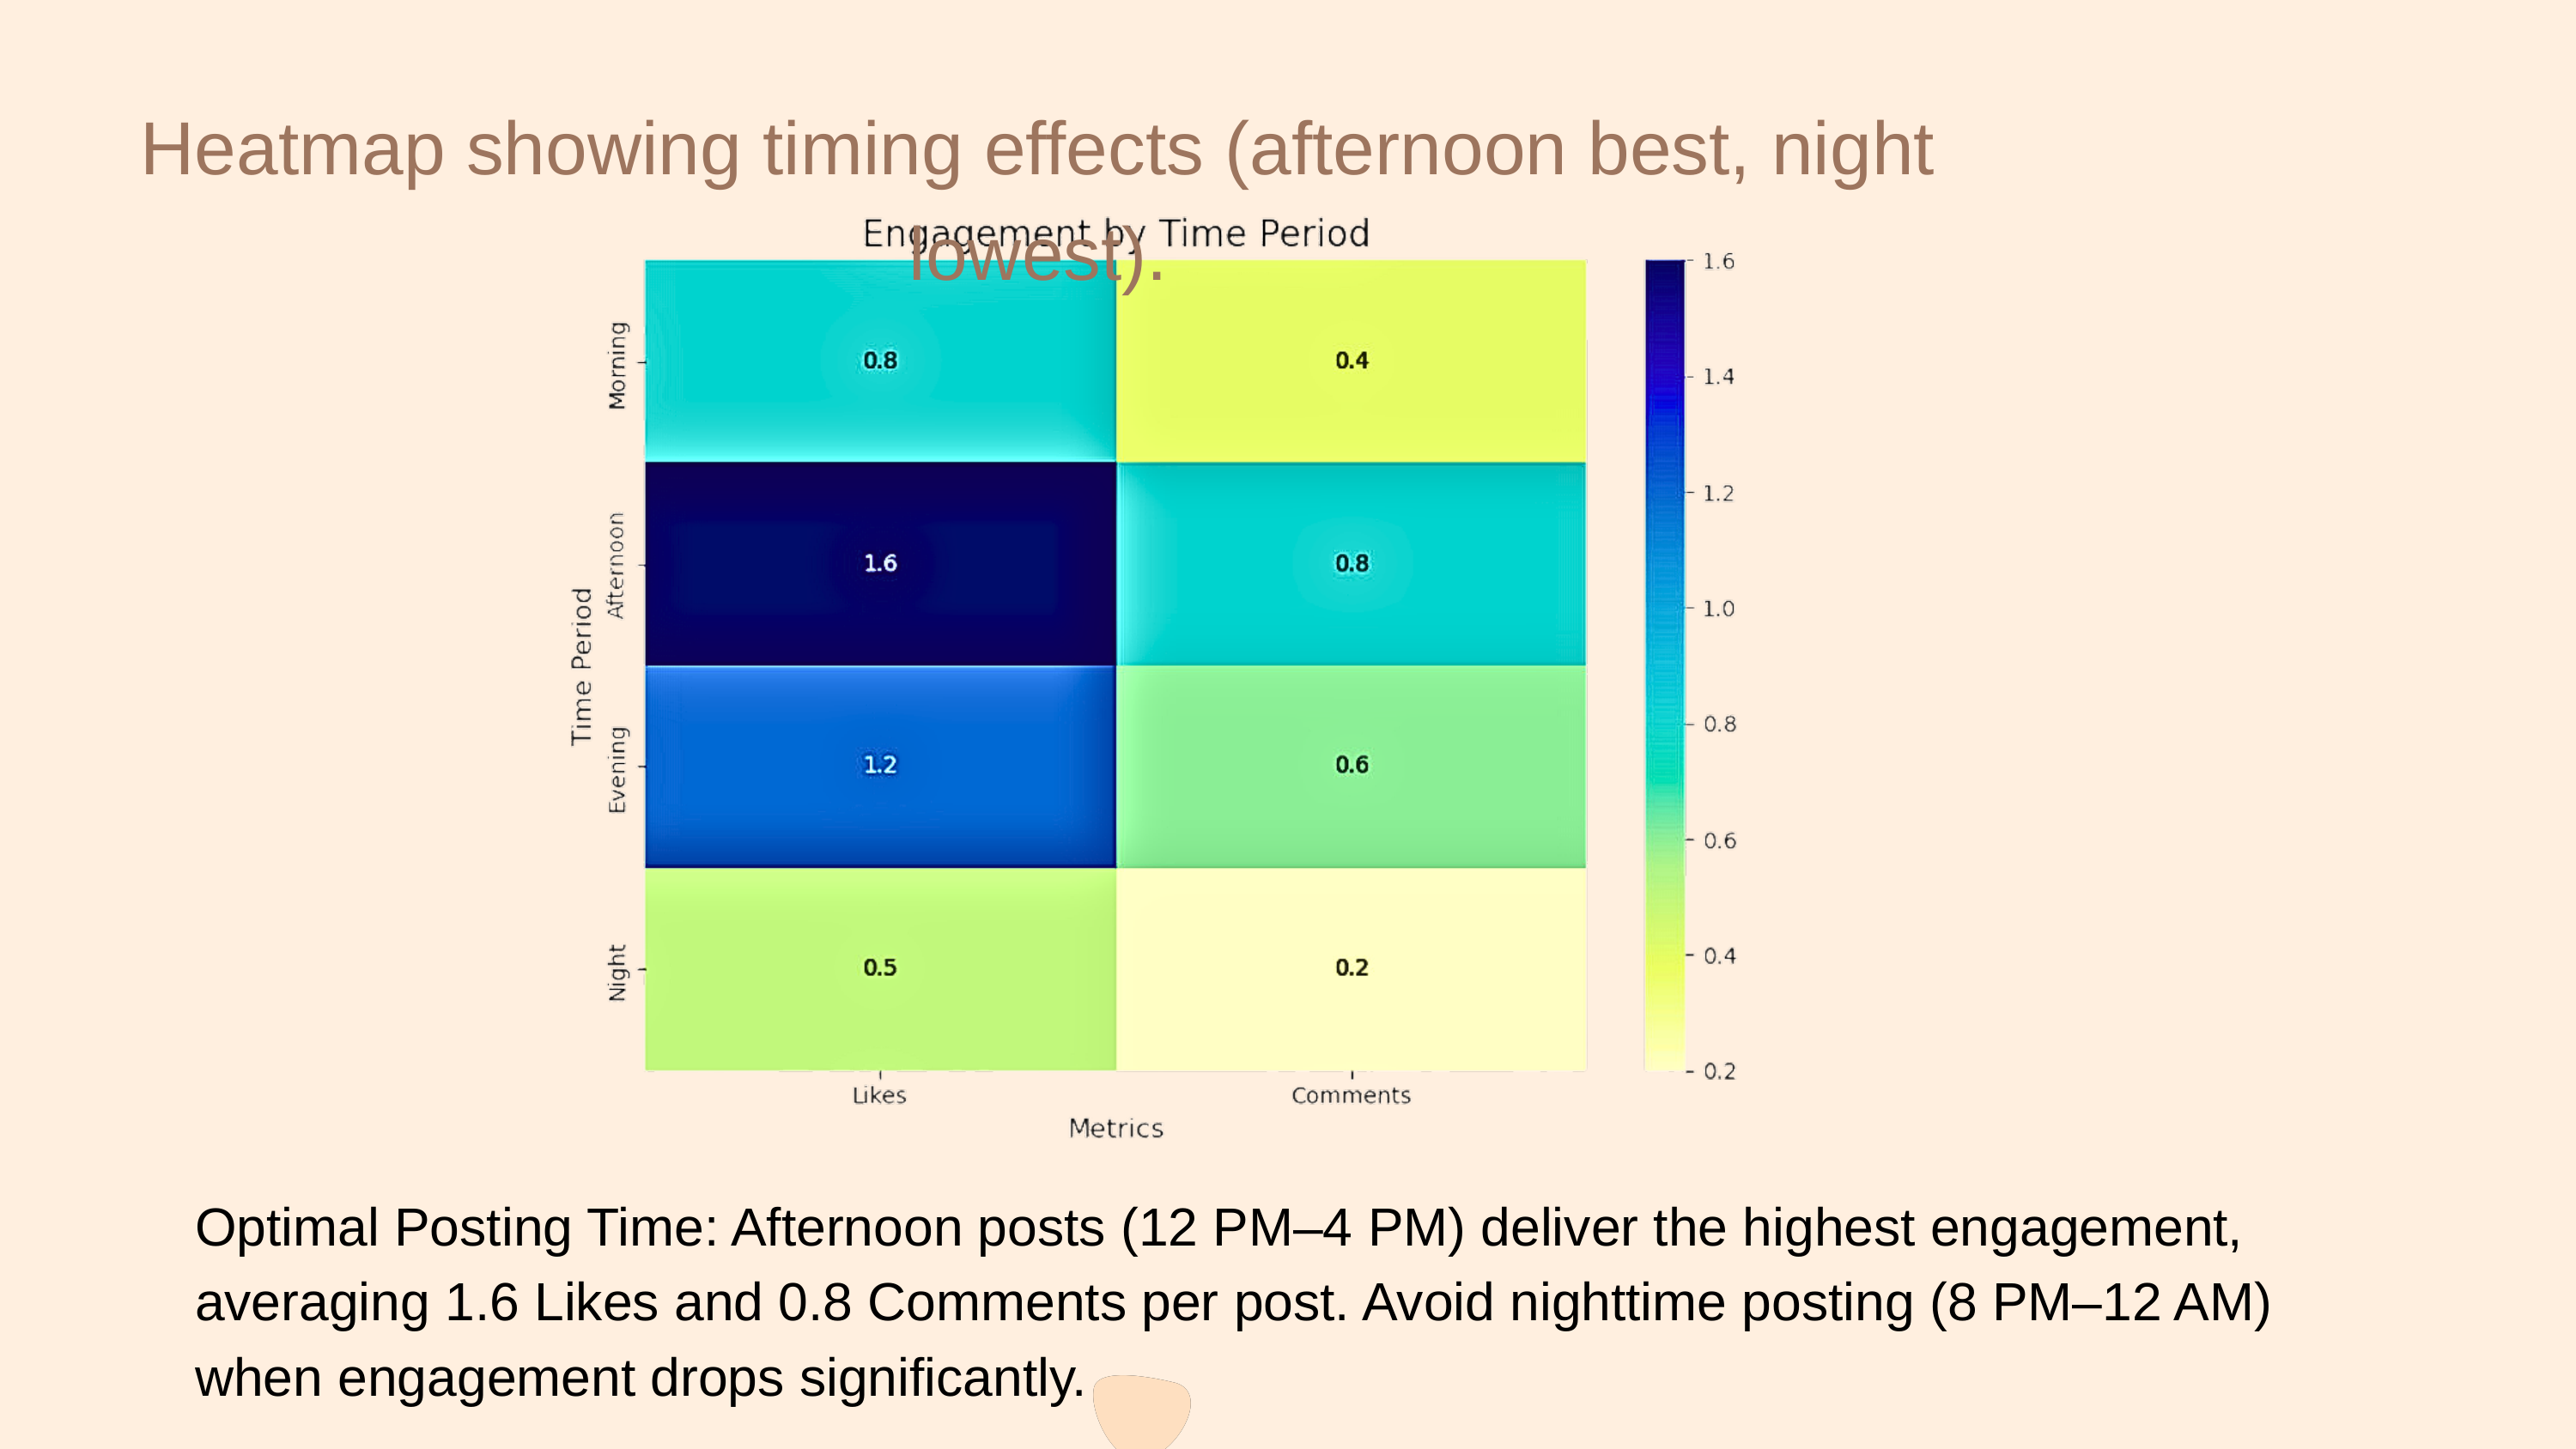

Heatmap showing timing effects (afternoon best, night lowest).

Optimal Posting Time: Afternoon posts (12 PM–4 PM) deliver the highest engagement, averaging 1.6 Likes and 0.8 Comments per post. Avoid nighttime posting (8 PM–12 AM) when engagement drops significantly.